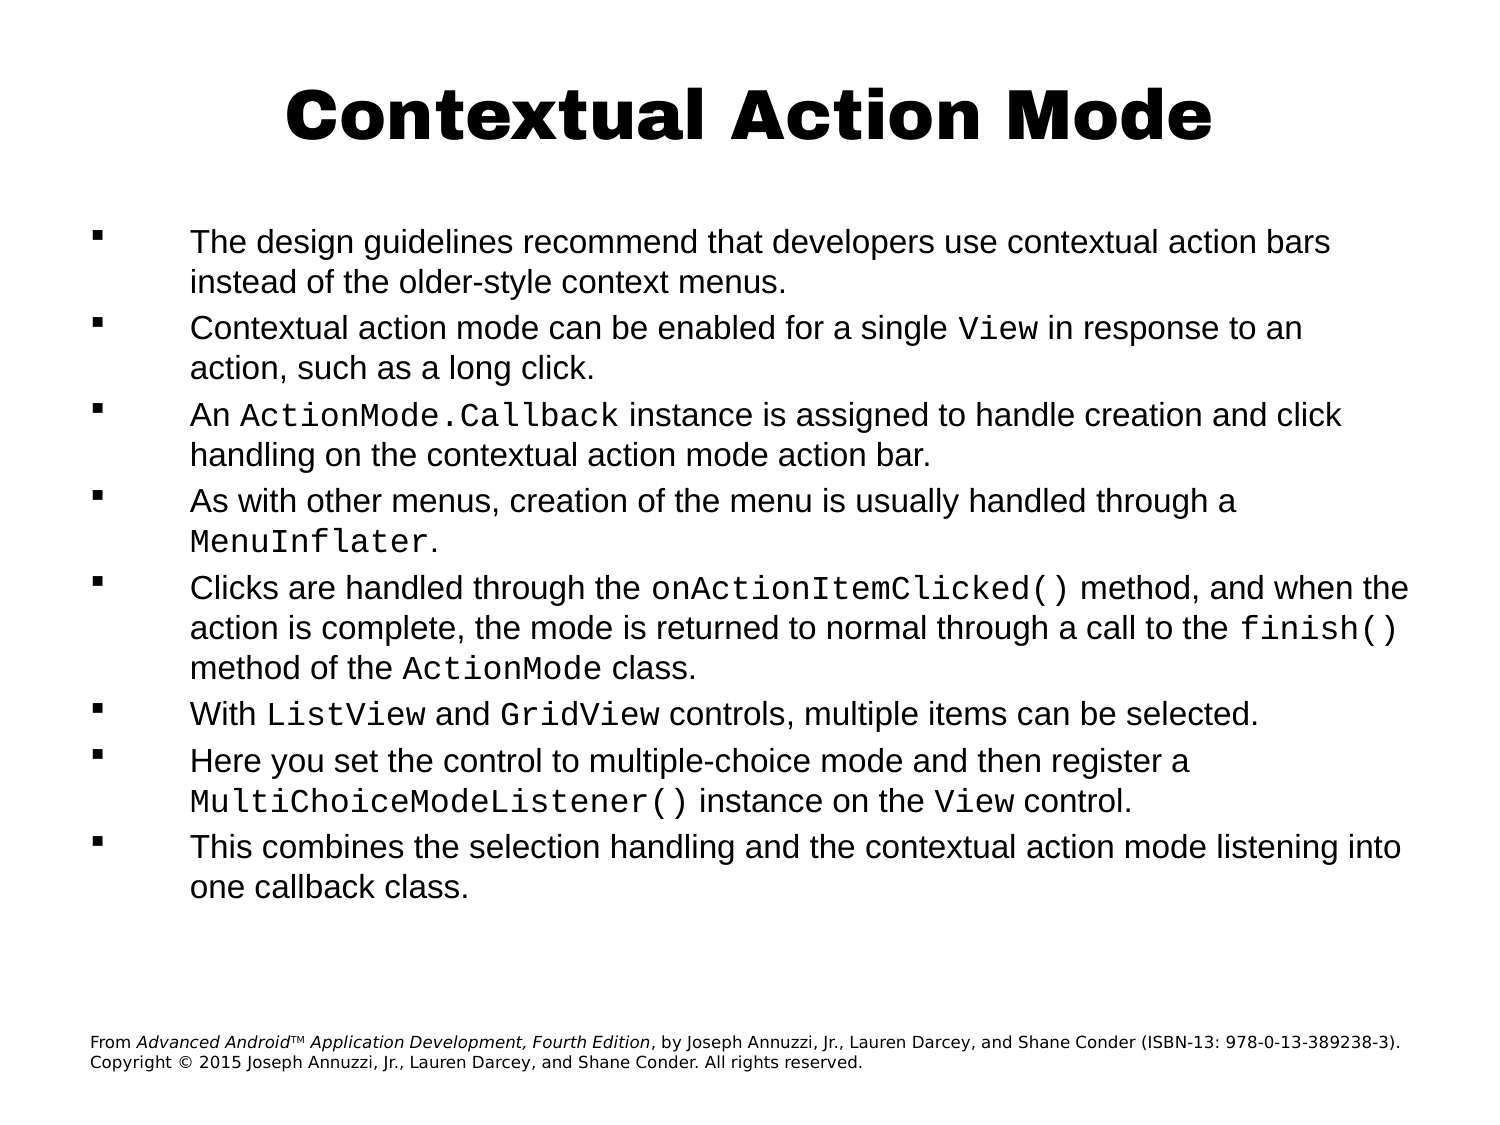

# Contextual Action Mode
The design guidelines recommend that developers use contextual action bars instead of the older-style context menus.
Contextual action mode can be enabled for a single View in response to an action, such as a long click.
An ActionMode.Callback instance is assigned to handle creation and click handling on the contextual action mode action bar.
As with other menus, creation of the menu is usually handled through a MenuInflater.
Clicks are handled through the onActionItemClicked() method, and when the action is complete, the mode is returned to normal through a call to the finish() method of the ActionMode class.
With ListView and GridView controls, multiple items can be selected.
Here you set the control to multiple-choice mode and then register a MultiChoiceModeListener() instance on the View control.
This combines the selection handling and the contextual action mode listening into one callback class.
From Advanced AndroidTM Application Development, Fourth Edition, by Joseph Annuzzi, Jr., Lauren Darcey, and Shane Conder (ISBN-13: 978-0-13-389238-3). Copyright © 2015 Joseph Annuzzi, Jr., Lauren Darcey, and Shane Conder. All rights reserved.